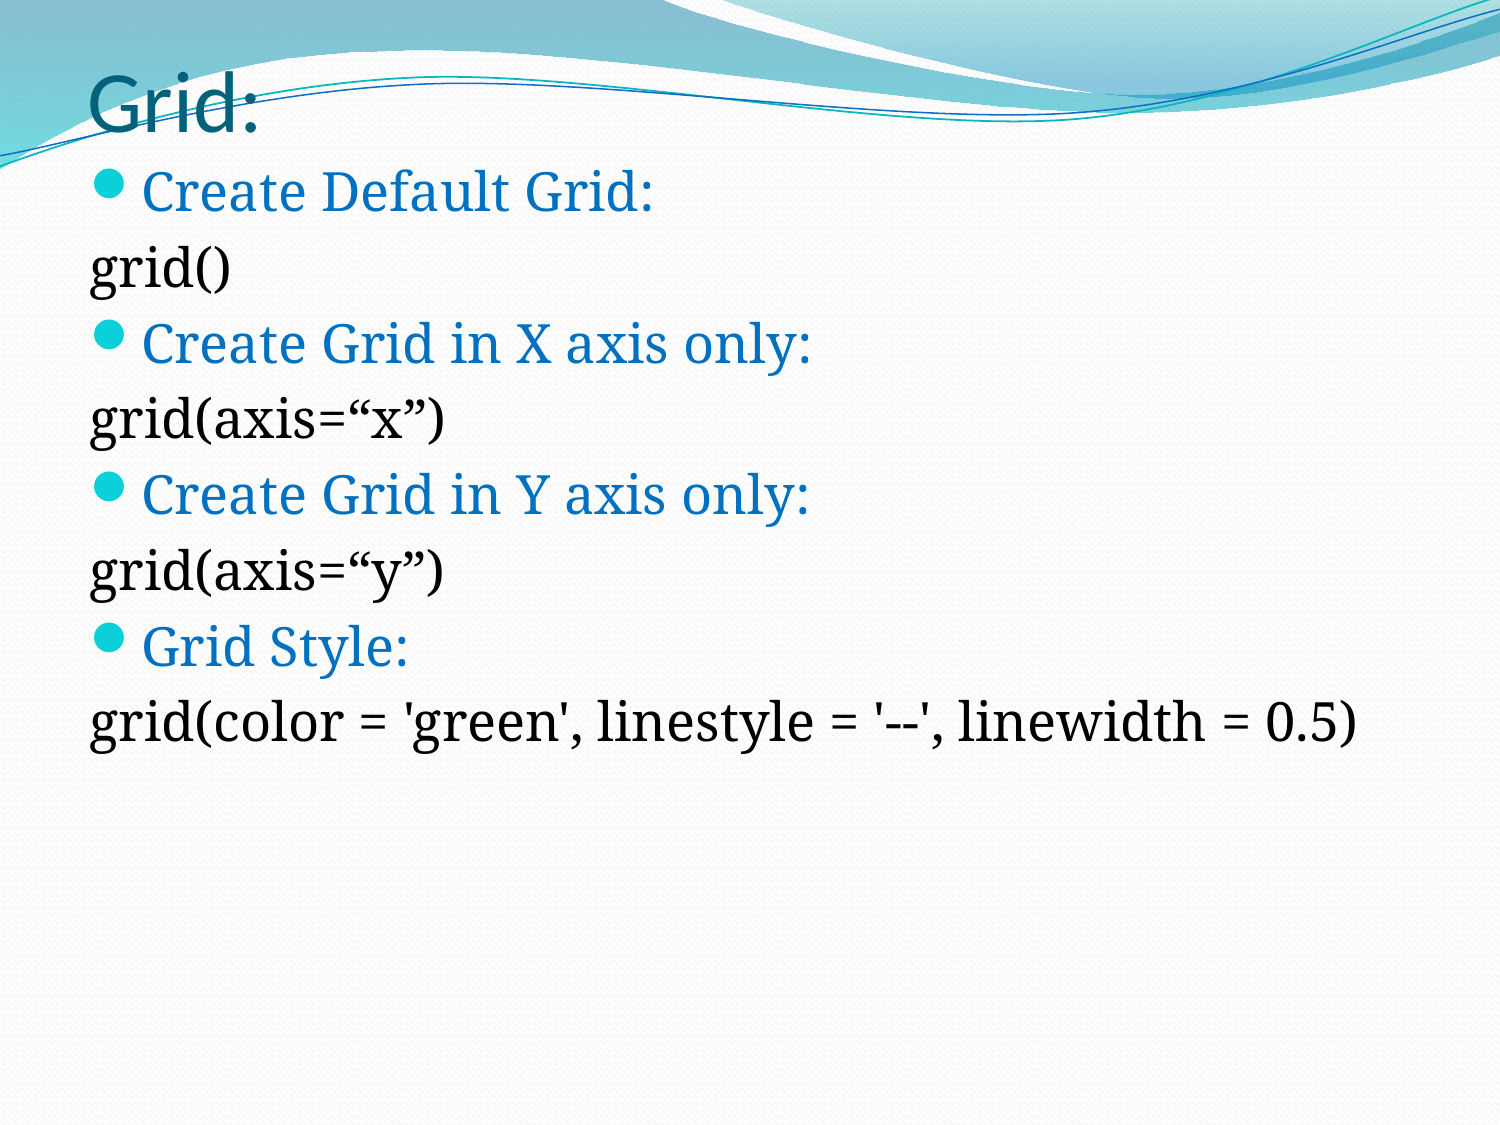

# Grid:
Create Default Grid:
grid()
Create Grid in X axis only:
grid(axis=“x”)
Create Grid in Y axis only:
grid(axis=“y”)
Grid Style:
grid(color = 'green', linestyle = '--', linewidth = 0.5)